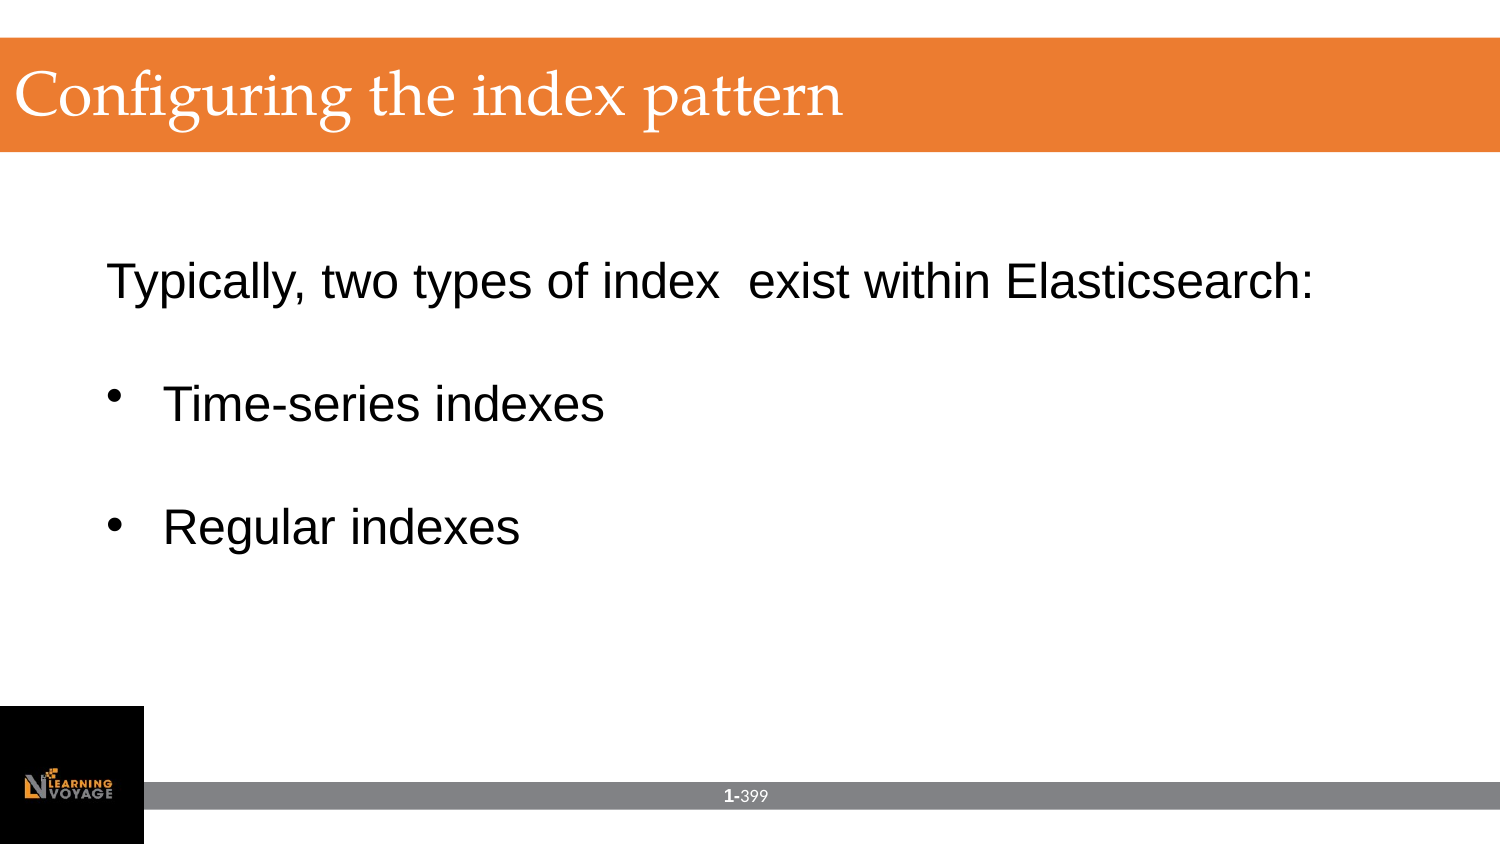

# Configuring the index pattern
Typically, two types of index  exist within Elasticsearch:

Time-series indexes

Regular indexes
1-399